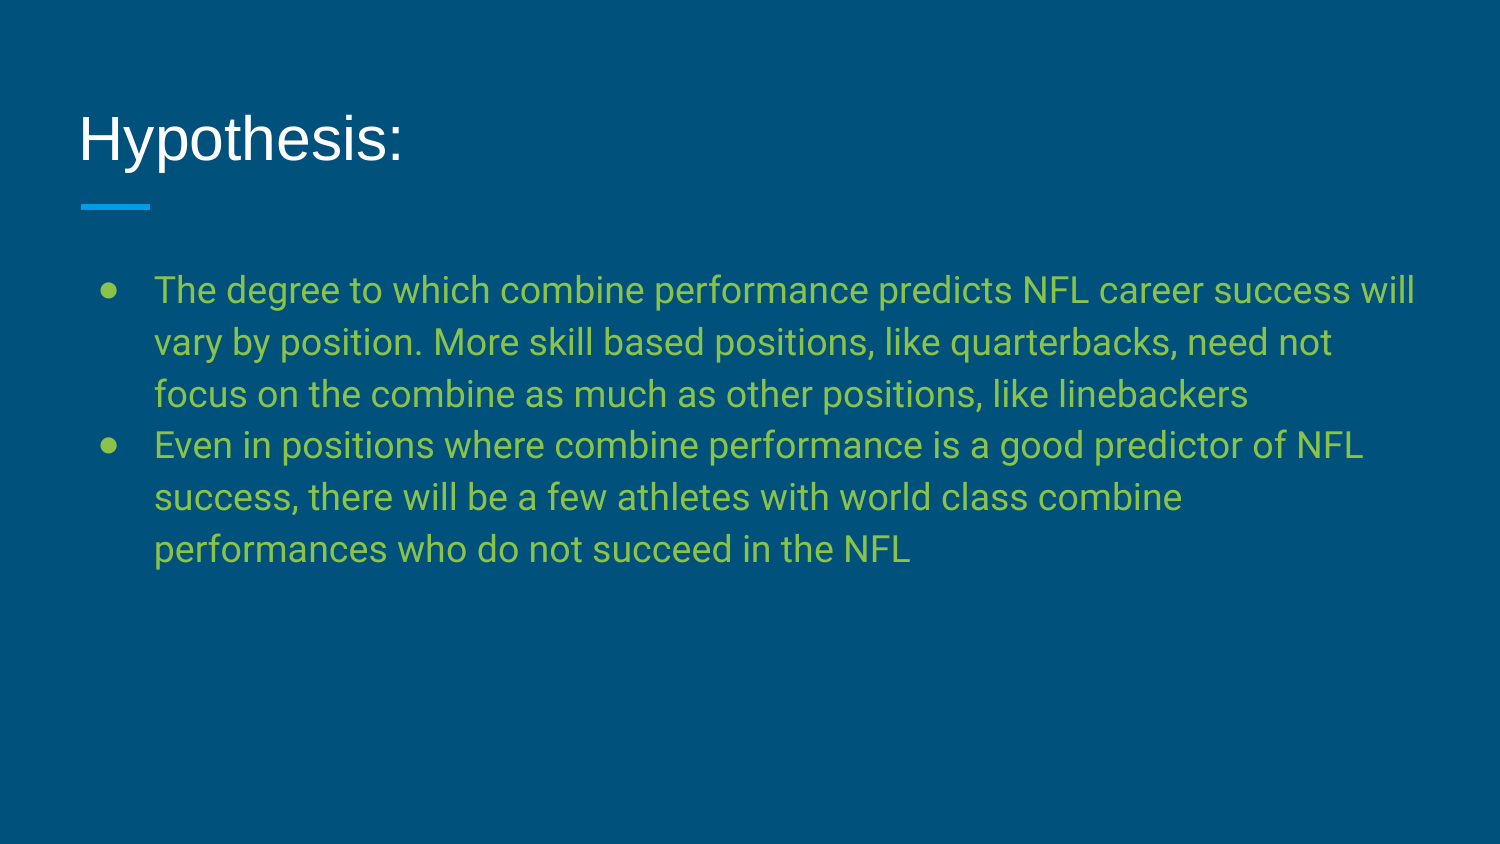

# Hypothesis:
The degree to which combine performance predicts NFL career success will vary by position. More skill based positions, like quarterbacks, need not focus on the combine as much as other positions, like linebackers
Even in positions where combine performance is a good predictor of NFL success, there will be a few athletes with world class combine performances who do not succeed in the NFL